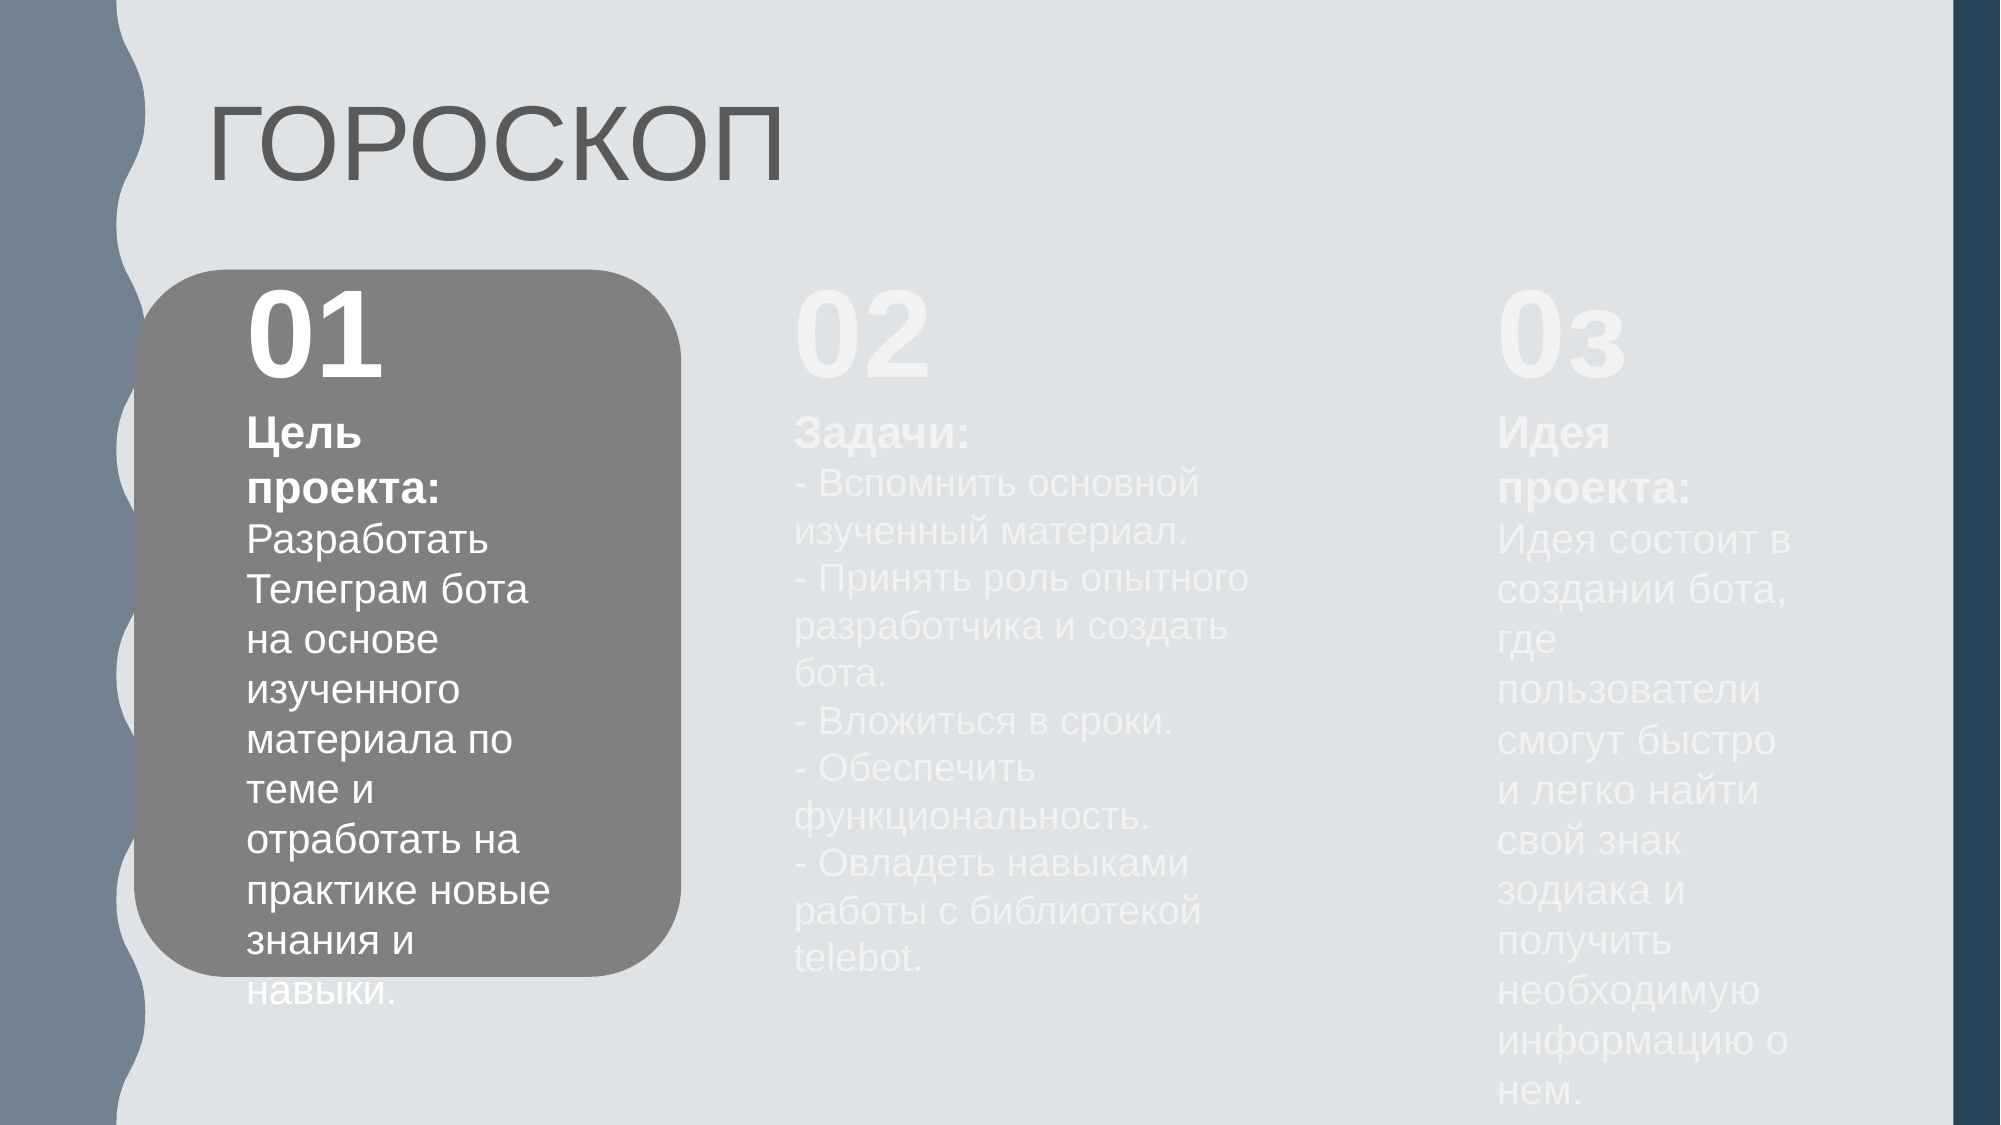

ГОРОСКОП
01
Цель проекта:
Разработать Телеграм бота на основе изученного материала по теме и отработать на практике новые знания и навыки.
0з
Идея проекта:
Идея состоит в создании бота, где пользователи смогут быстро и легко найти свой знак зодиака и получить необходимую информацию о нем.
.
02
Задачи:
- Вспомнить основной изученный материал.
- Принять роль опытного разработчика и создать бота.
- Вложиться в сроки.
- Обеспечить функциональность.
- Овладеть навыками работы с библиотекой telebot.